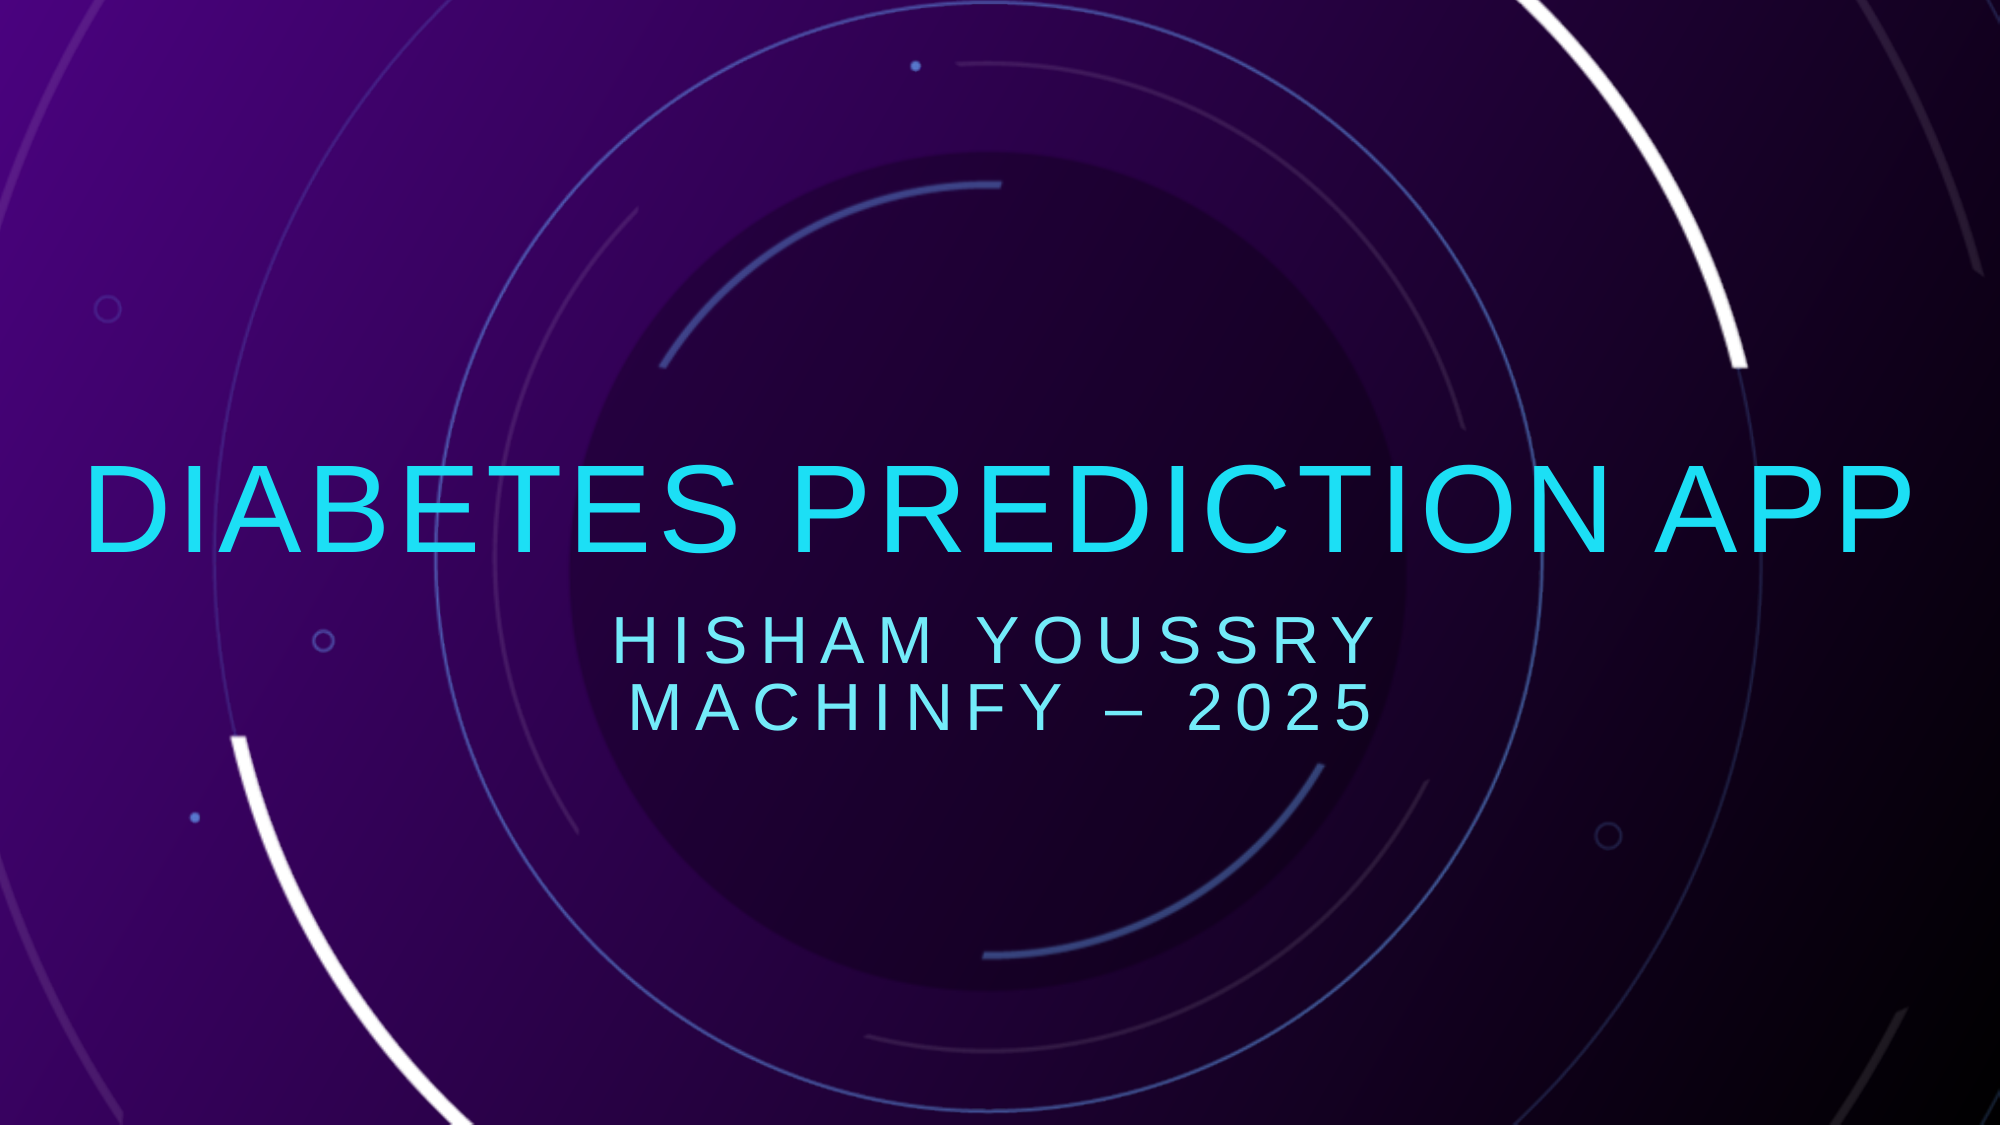

# Diabetes Prediction App
Hisham Youssry
Machinfy – 2025